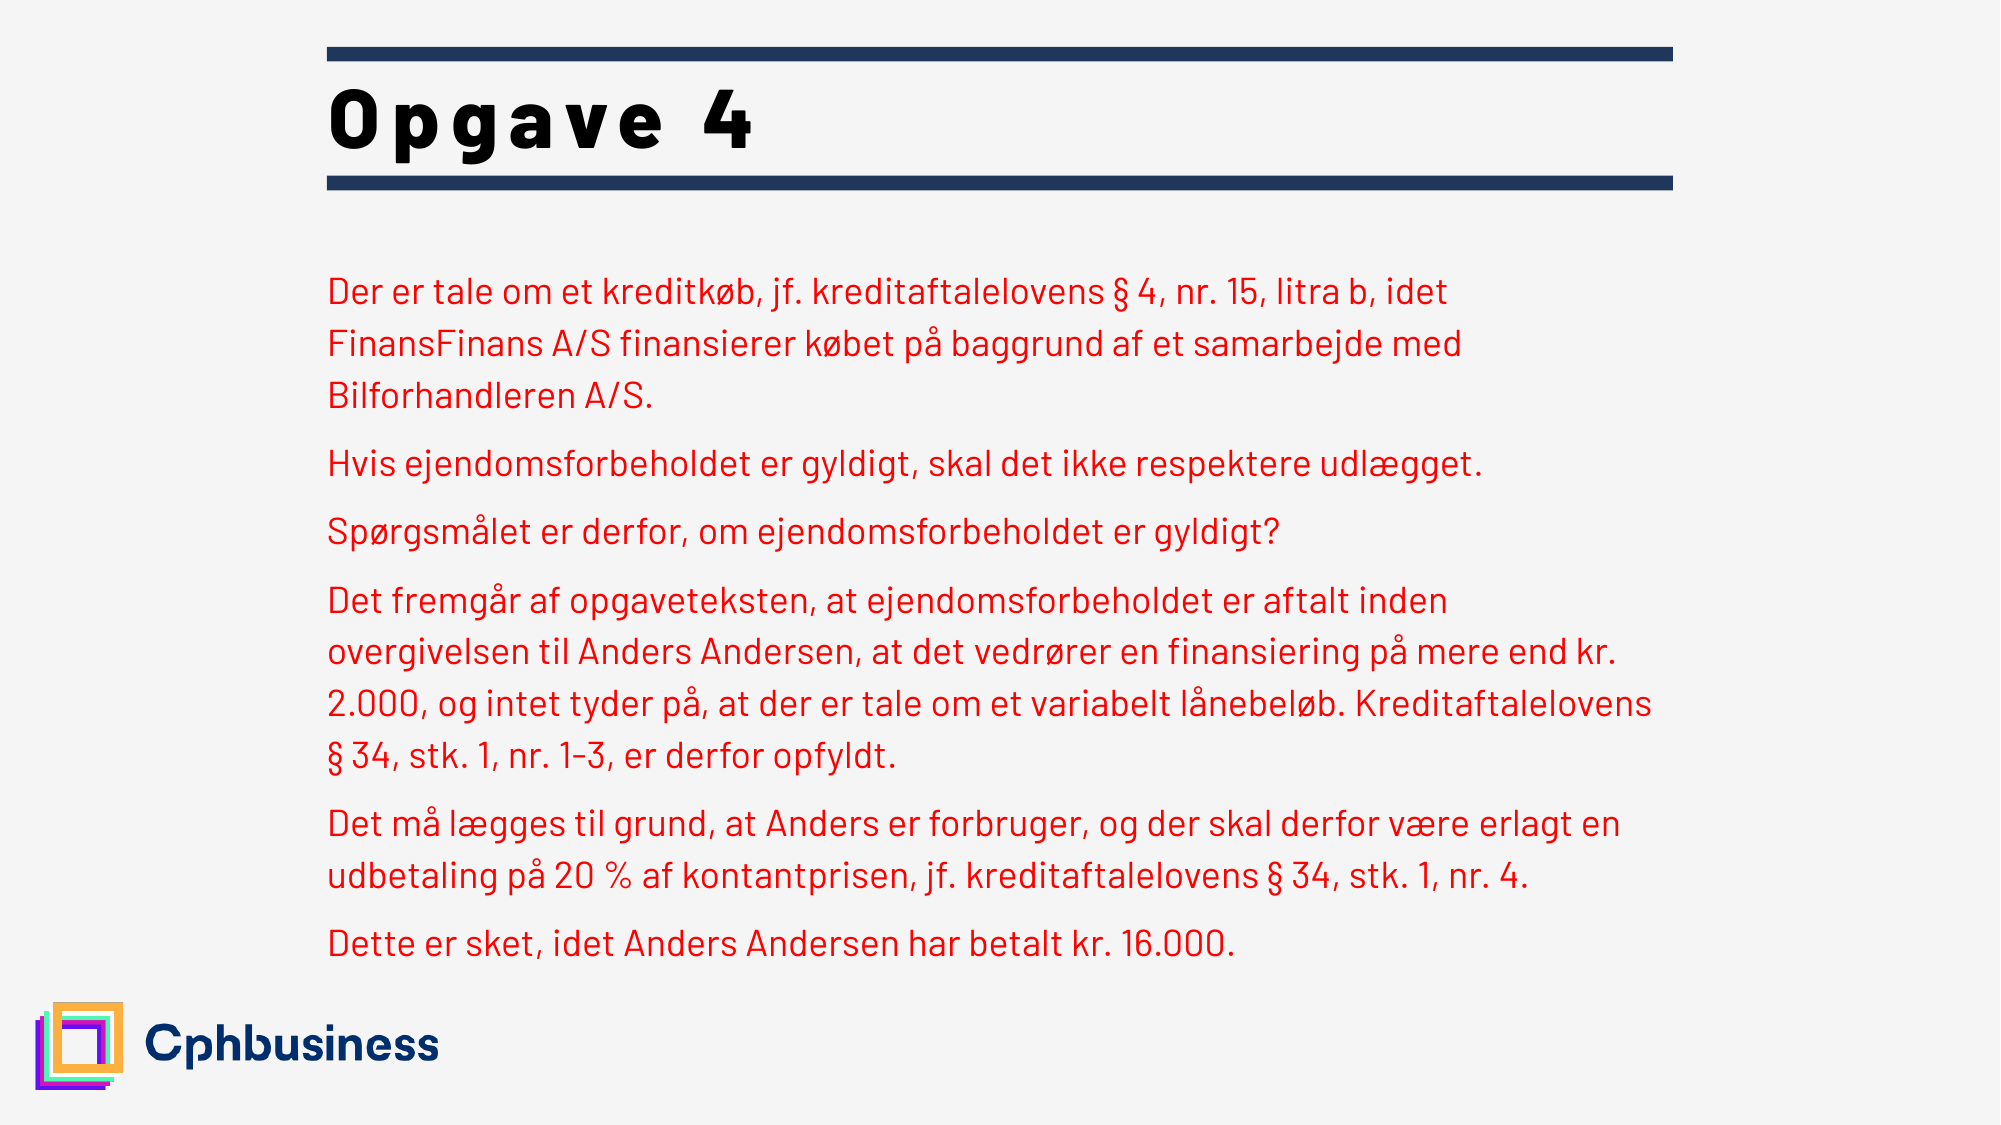

# Opgave 4

Der er tale om et kreditkøb, jf. kreditaftalelovens § 4, nr. 15, litra b, idet FinansFinans A/S finansierer købet på baggrund af et samarbejde med Bilforhandleren A/S.
Hvis ejendomsforbeholdet er gyldigt, skal det ikke respektere udlægget.
Spørgsmålet er derfor, om ejendomsforbeholdet er gyldigt?
Det fremgår af opgaveteksten, at ejendomsforbeholdet er aftalt inden overgivelsen til Anders Andersen, at det vedrører en finansiering på mere end kr. 2.000, og intet tyder på, at der er tale om et variabelt lånebeløb. Kreditaftalelovens § 34, stk. 1, nr. 1-3, er derfor opfyldt.
Det må lægges til grund, at Anders er forbruger, og der skal derfor være erlagt en udbetaling på 20 % af kontantprisen, jf. kreditaftalelovens § 34, stk. 1, nr. 4.
Dette er sket, idet Anders Andersen har betalt kr. 16.000.